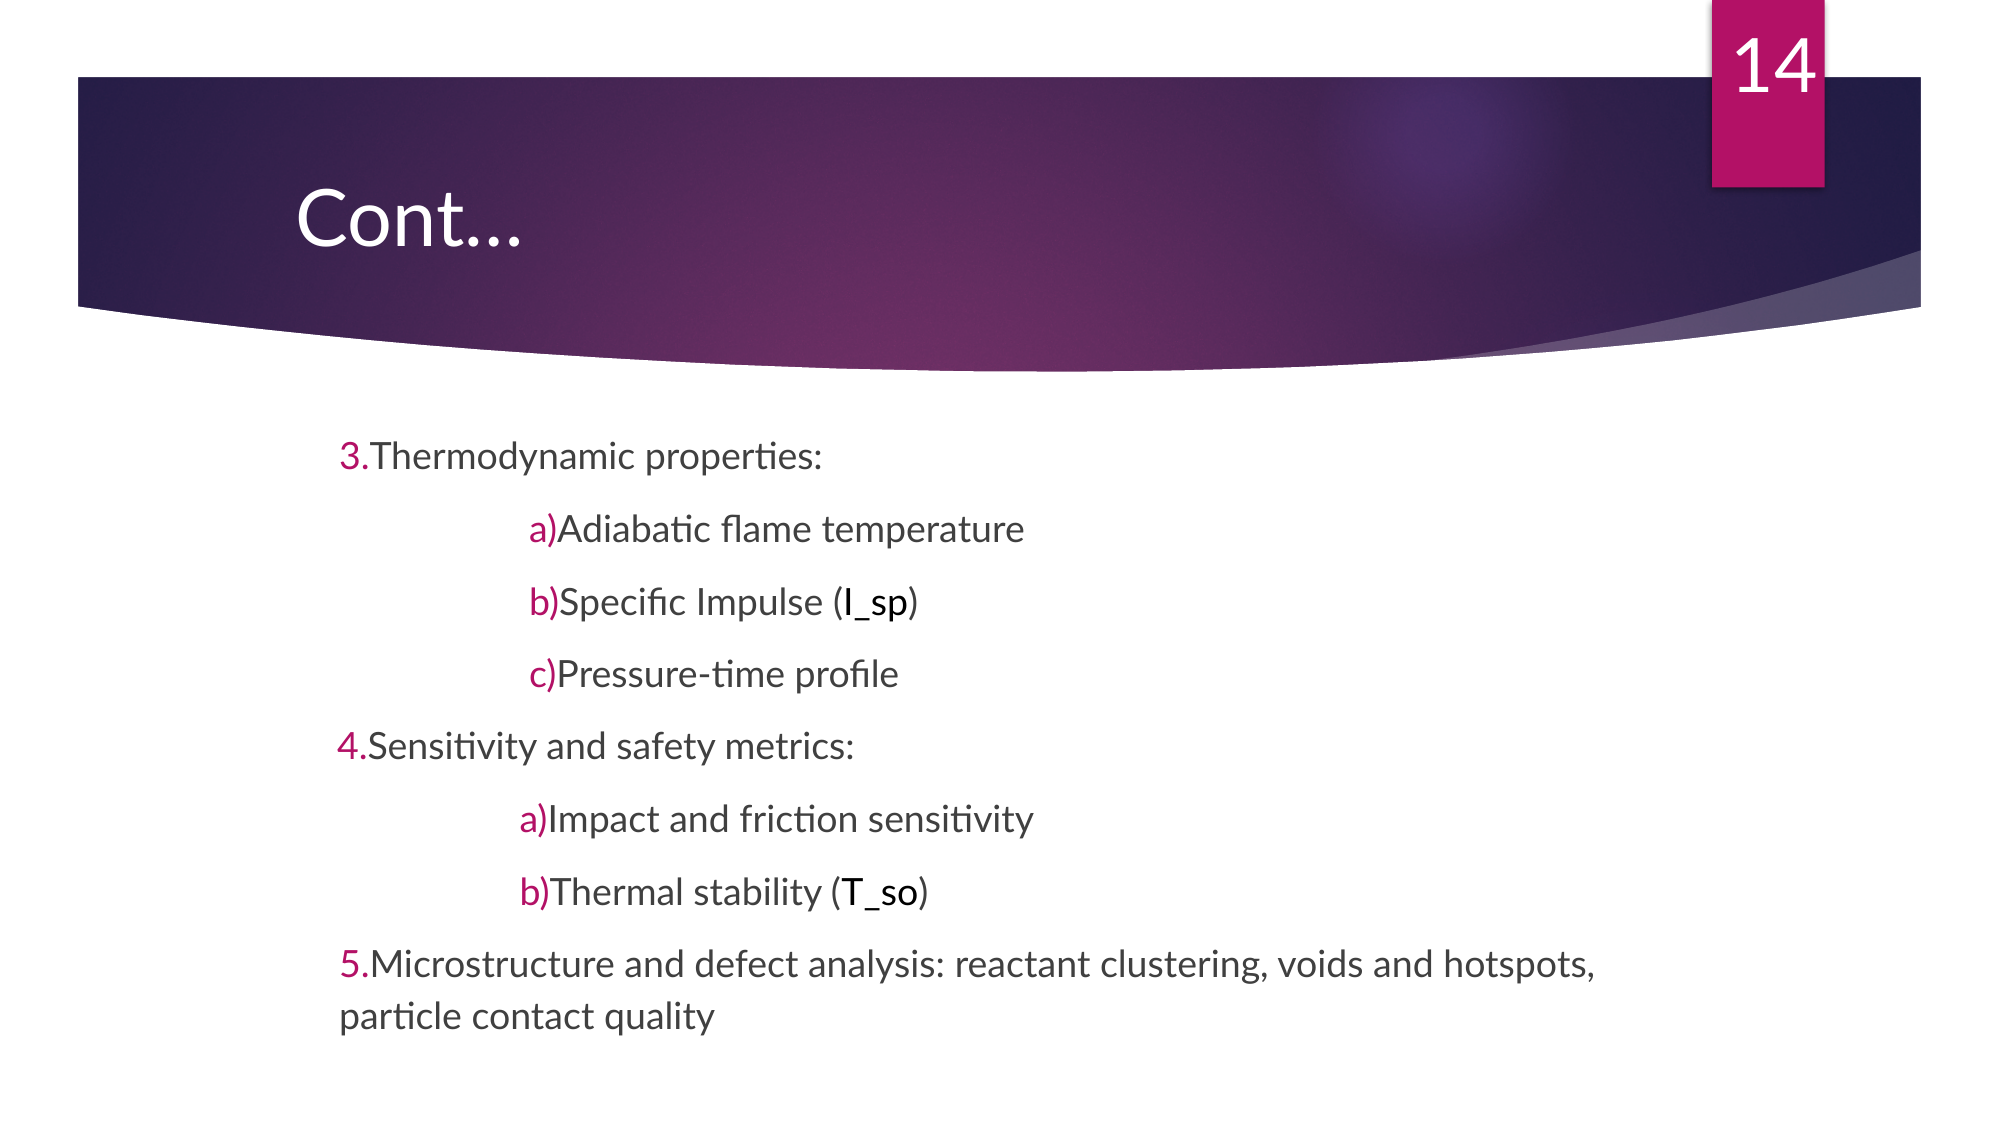

14

Cont…

3.Thermodynamic properties:
                    a)Adiabatic flame temperature
                    b)Specific Impulse (I_sp)
                    c)Pressure-time profile
4.Sensitivity and safety metrics:
                   a)Impact and friction sensitivity
                   b)Thermal stability (T_so)
5.Microstructure and defect analysis: reactant clustering, voids and hotspots, particle contact quality